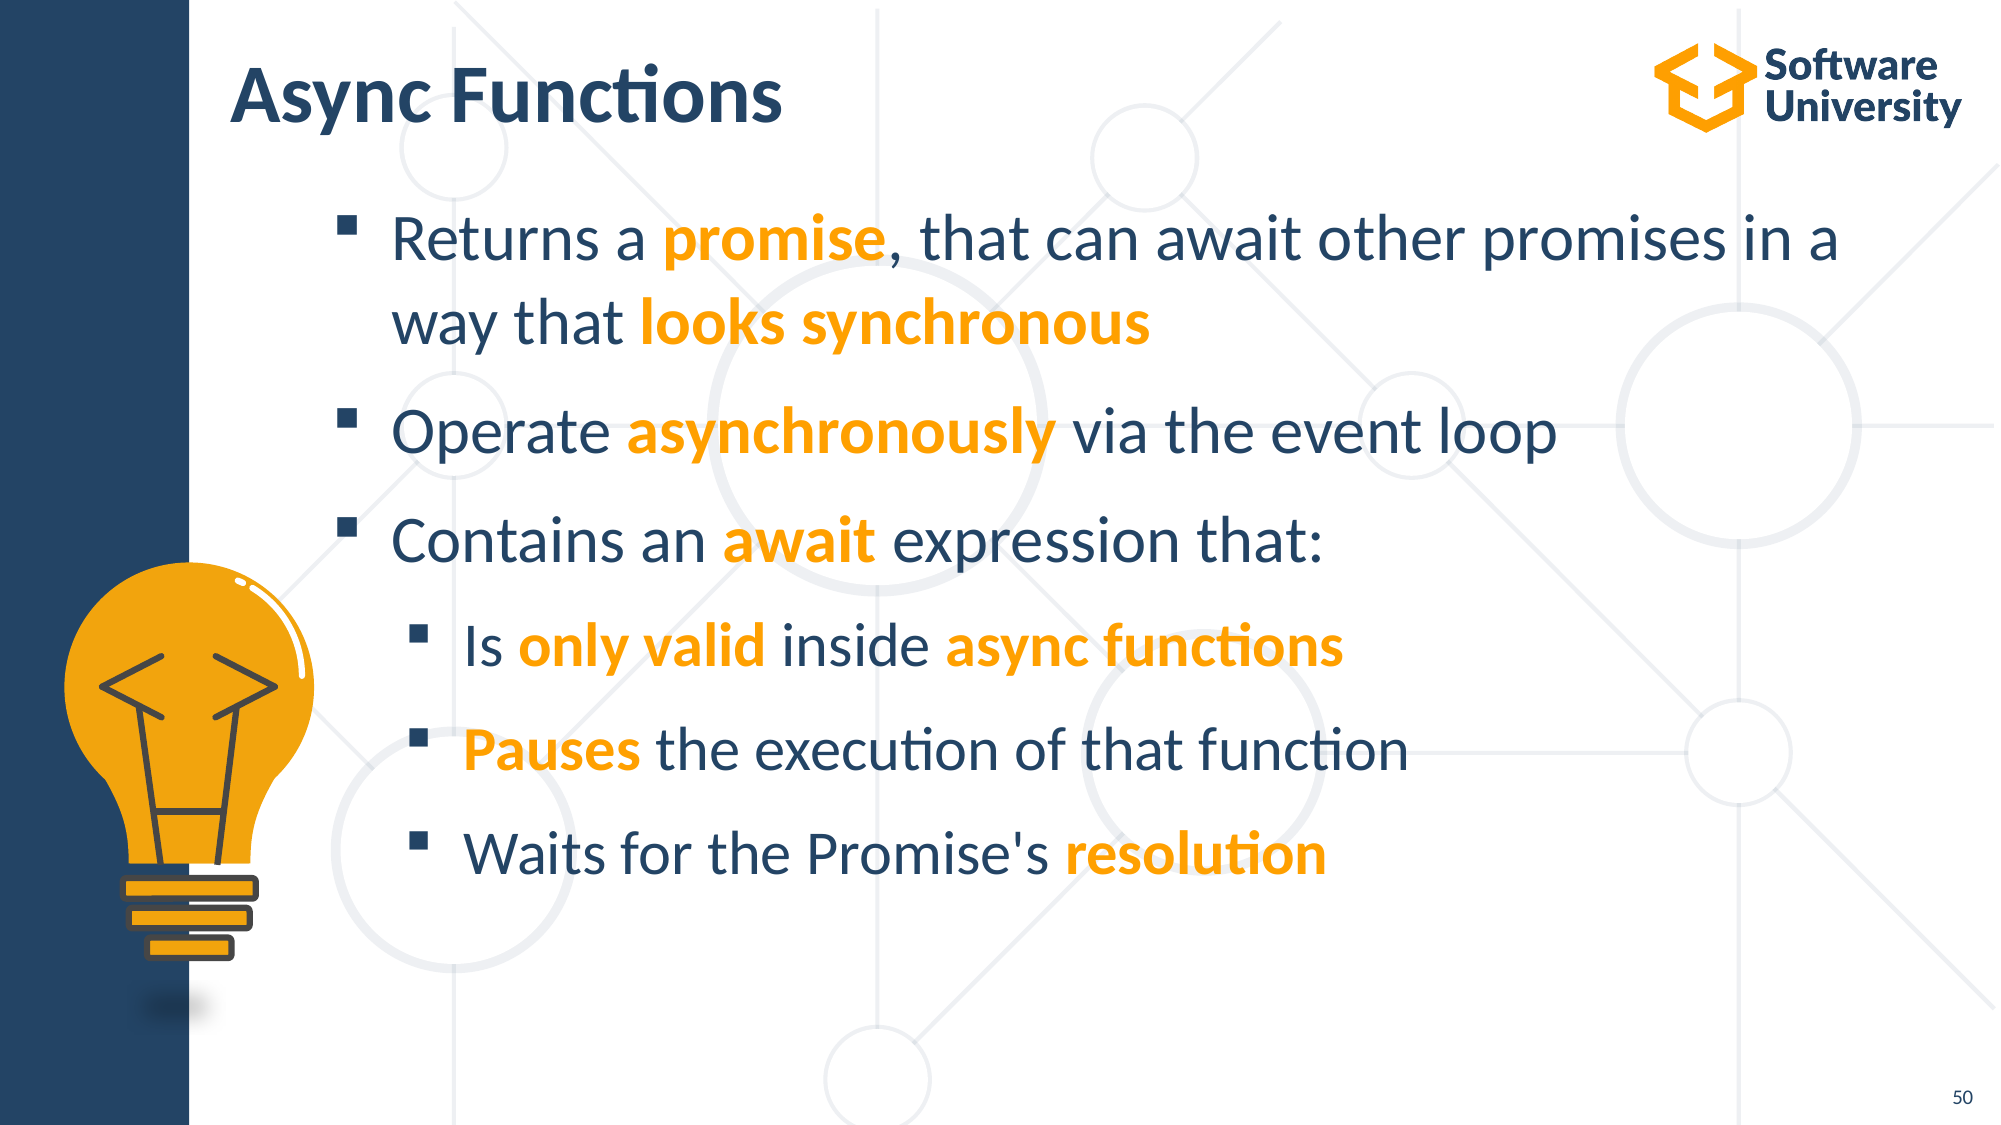

# Async Functions
Returns a promise, that can await other promises in a way that looks synchronous
Operate asynchronously via the event loop
Contains an await expression that:
Is only valid inside async functions
Pauses the execution of that function
Waits for the Promise's resolution
50